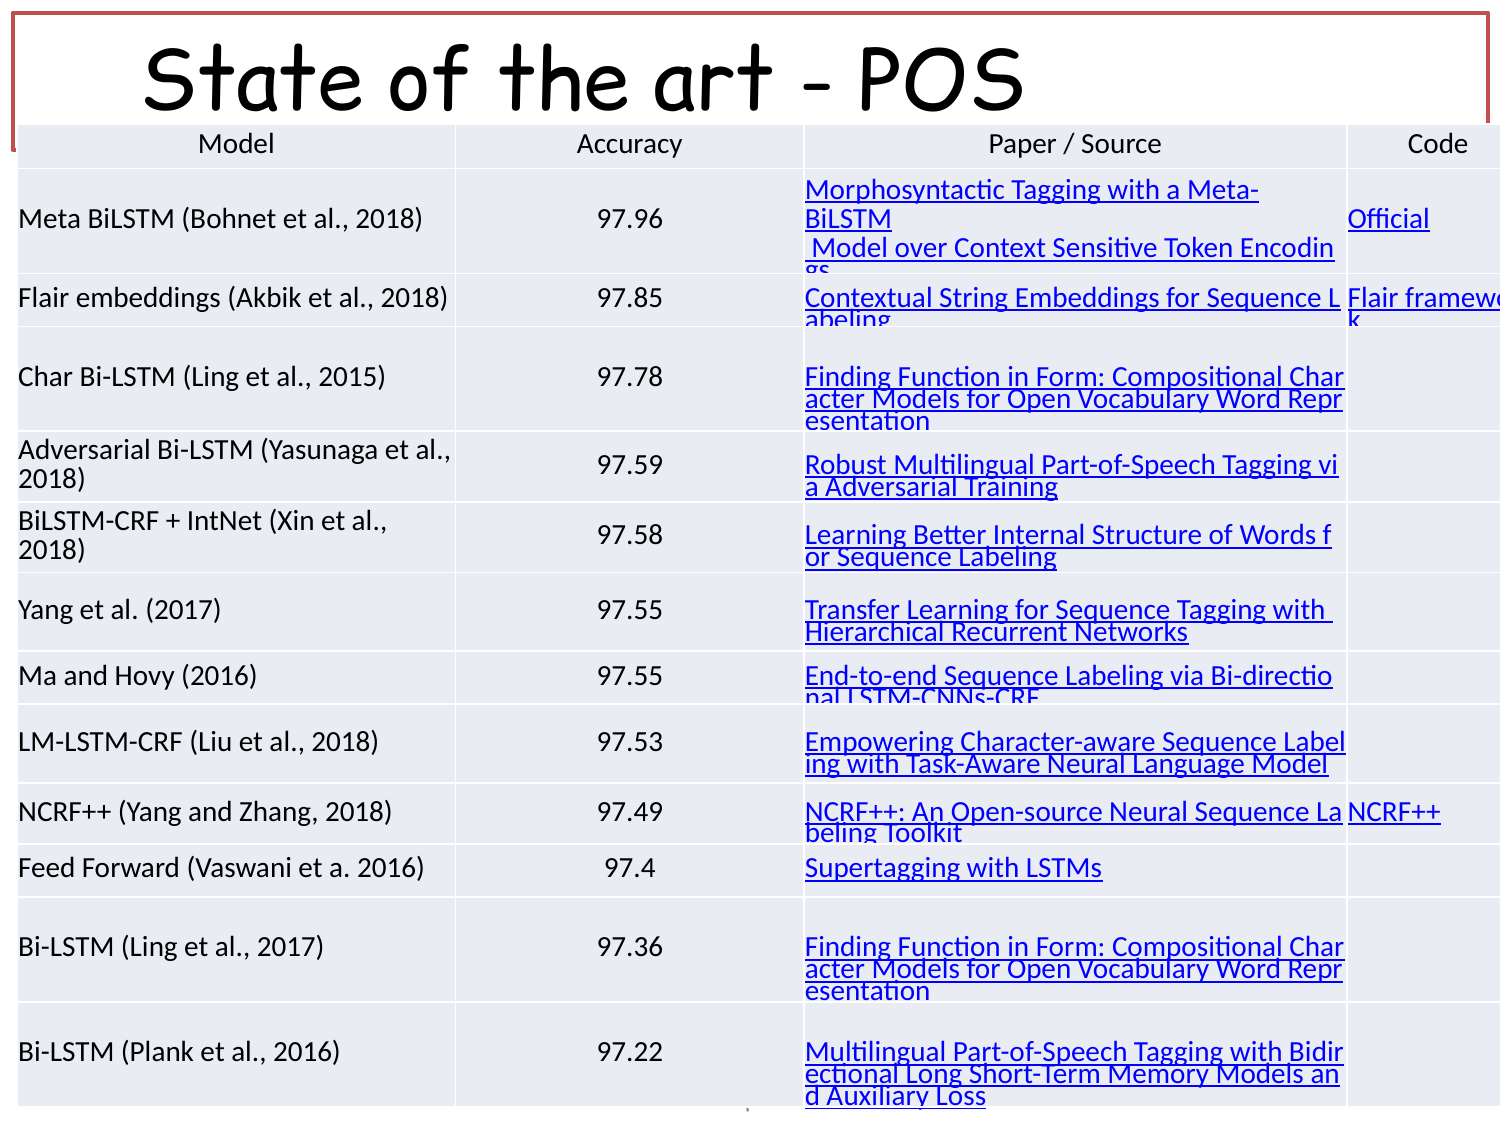

# State of the art - POS
| Model | Accuracy | Paper / Source | Code |
| --- | --- | --- | --- |
| Meta BiLSTM (Bohnet et al., 2018) | 97.96 | Morphosyntactic Tagging with a Meta-BiLSTM Model over Context Sensitive Token Encodings | Official |
| Flair embeddings (Akbik et al., 2018) | 97.85 | Contextual String Embeddings for Sequence Labeling | Flair framework |
| Char Bi-LSTM (Ling et al., 2015) | 97.78 | Finding Function in Form: Compositional Character Models for Open Vocabulary Word Representation |  |
| Adversarial Bi-LSTM (Yasunaga et al., 2018) | 97.59 | Robust Multilingual Part-of-Speech Tagging via Adversarial Training |  |
| BiLSTM-CRF + IntNet (Xin et al., 2018) | 97.58 | Learning Better Internal Structure of Words for Sequence Labeling |  |
| Yang et al. (2017) | 97.55 | Transfer Learning for Sequence Tagging with Hierarchical Recurrent Networks |  |
| Ma and Hovy (2016) | 97.55 | End-to-end Sequence Labeling via Bi-directional LSTM-CNNs-CRF |  |
| LM-LSTM-CRF (Liu et al., 2018) | 97.53 | Empowering Character-aware Sequence Labeling with Task-Aware Neural Language Model |  |
| NCRF++ (Yang and Zhang, 2018) | 97.49 | NCRF++: An Open-source Neural Sequence Labeling Toolkit | NCRF++ |
| Feed Forward (Vaswani et a. 2016) | 97.4 | Supertagging with LSTMs |  |
| Bi-LSTM (Ling et al., 2017) | 97.36 | Finding Function in Form: Compositional Character Models for Open Vocabulary Word Representation |  |
| Bi-LSTM (Plank et al., 2016) | 97.22 | Multilingual Part-of-Speech Tagging with Bidirectional Long Short-Term Memory Models and Auxiliary Loss |  |
24